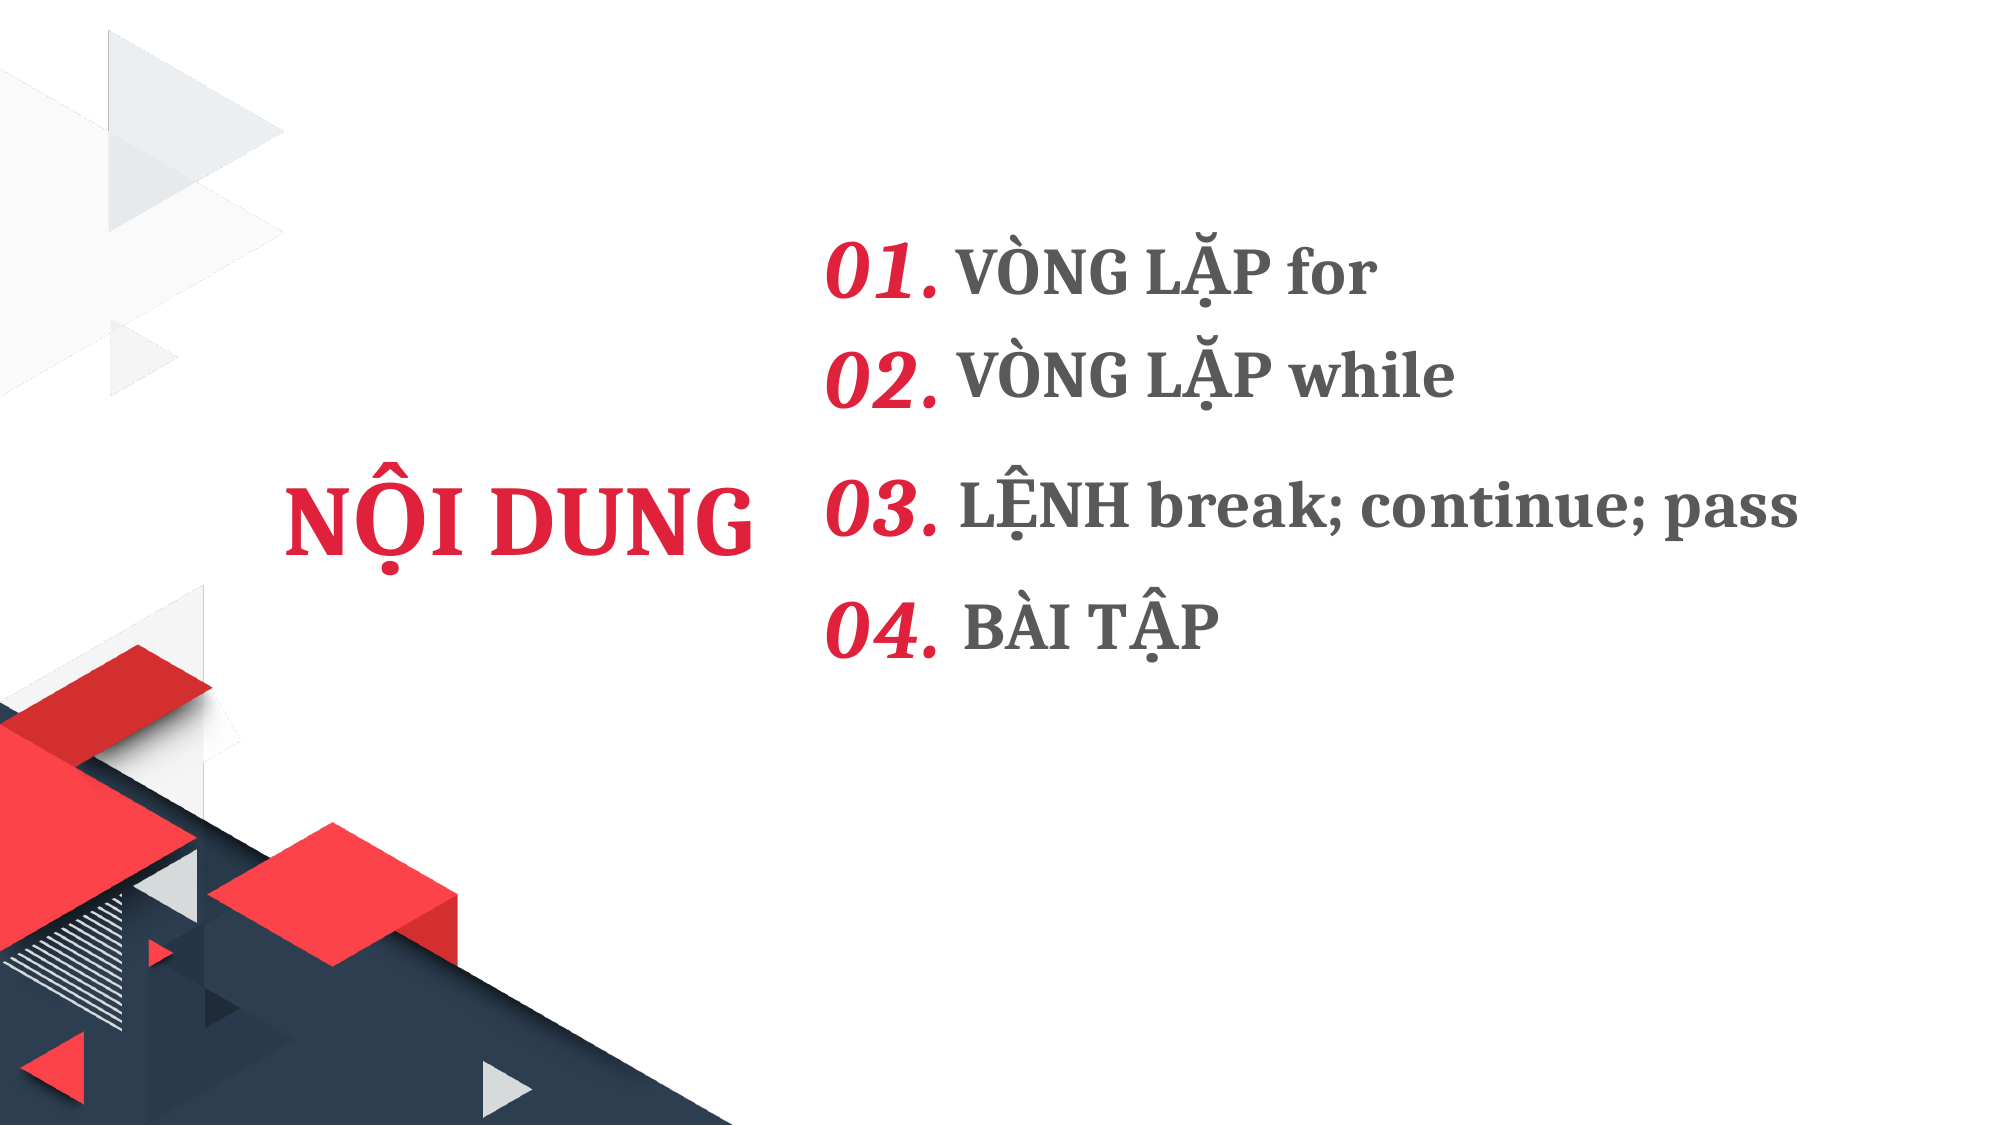

01.
VÒNG LẶP for
02.
VÒNG LẶP while
03.
LỆNH break; continue; pass
NỘI DUNG
04.
BÀI TẬP